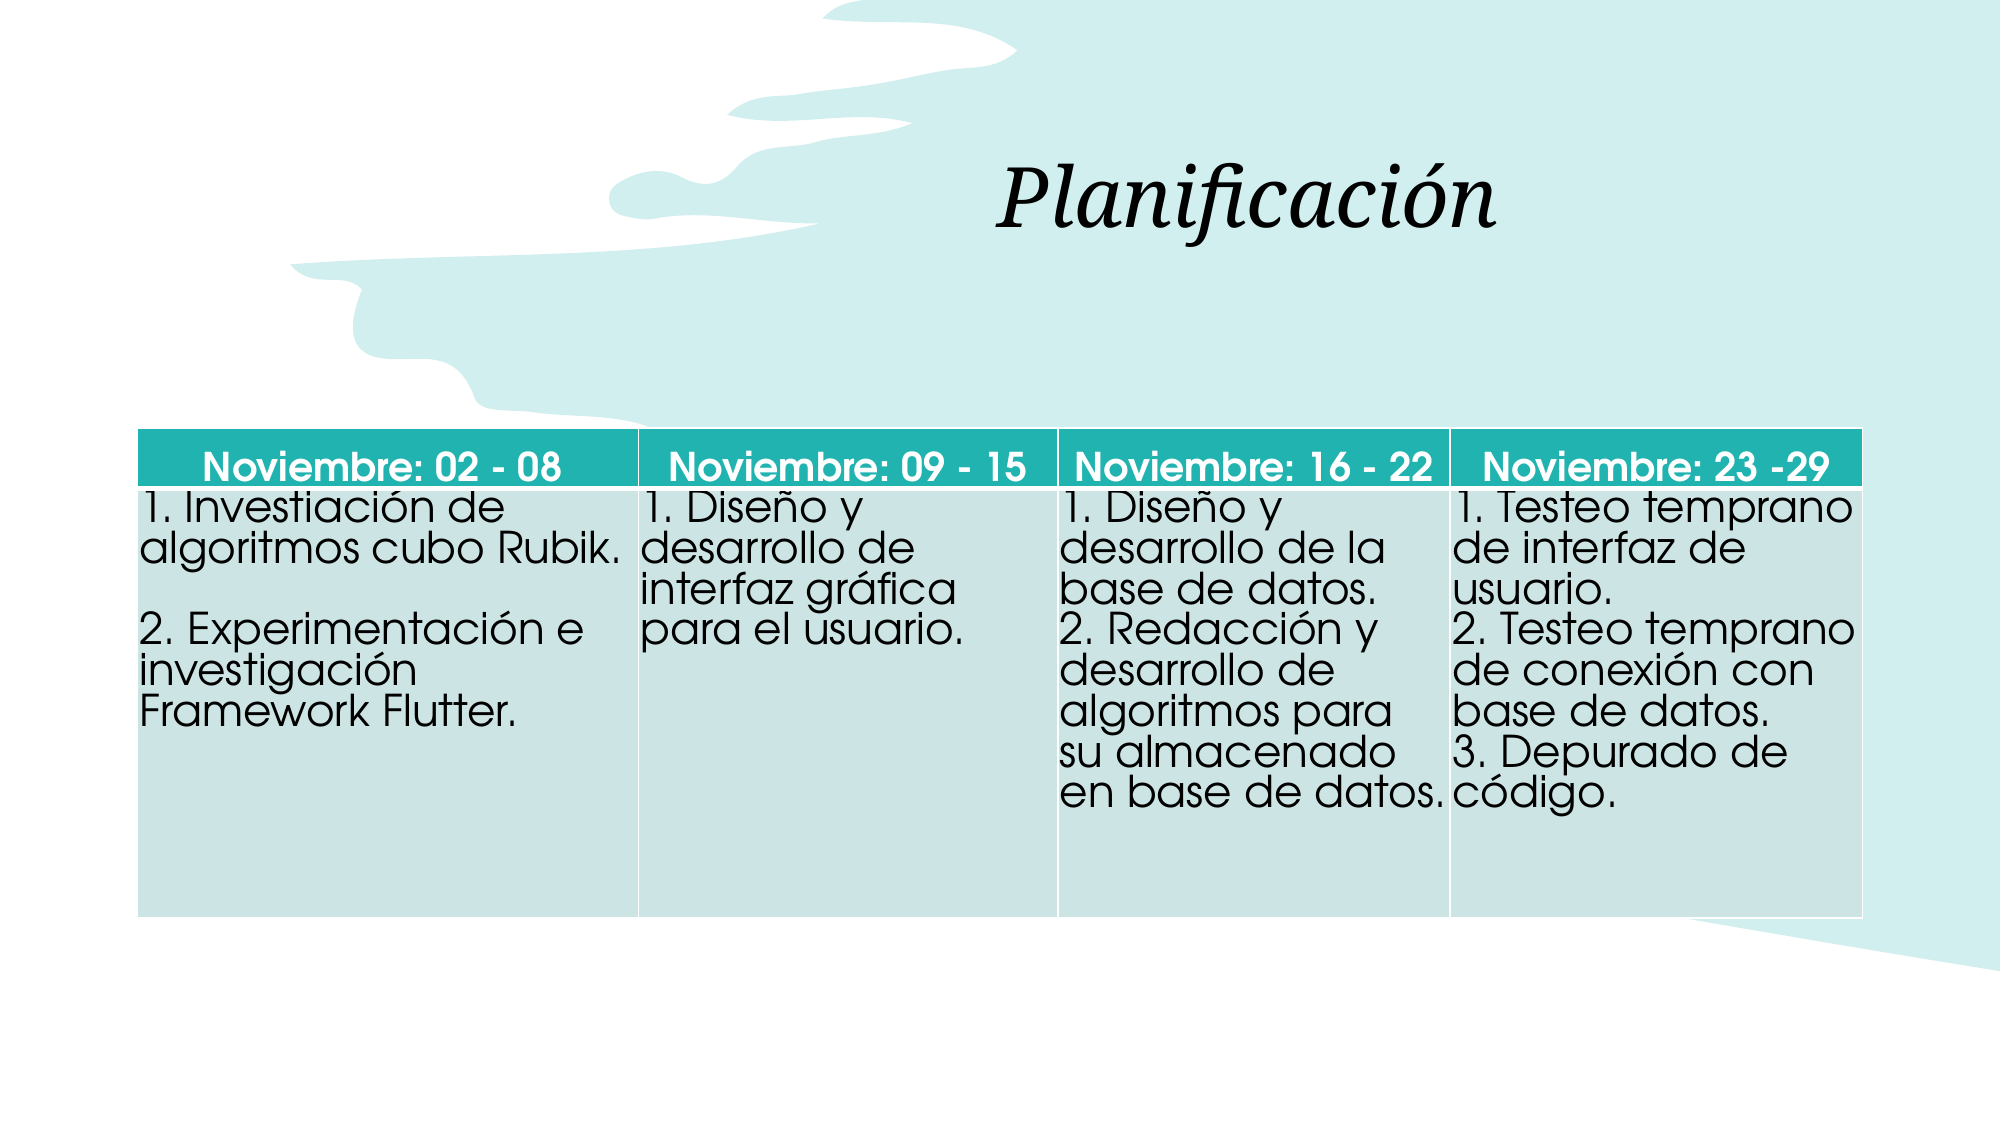

# Planificación
| Noviembre: 02 - 08 | Noviembre: 09 - 15 | Noviembre: 16 - 22 | Noviembre: 23 -29 |
| --- | --- | --- | --- |
| 1. Investiación de algoritmos cubo Rubik. 2. Experimentación e investigación Framework Flutter. | 1. Diseño y desarrollo de interfaz gráfica para el usuario. | 1. Diseño y desarrollo de la base de datos. 2. Redacción y desarrollo de algoritmos para su almacenado en base de datos. | 1. Testeo temprano de interfaz de usuario. 2. Testeo temprano de conexión con base de datos. 3. Depurado de código. |